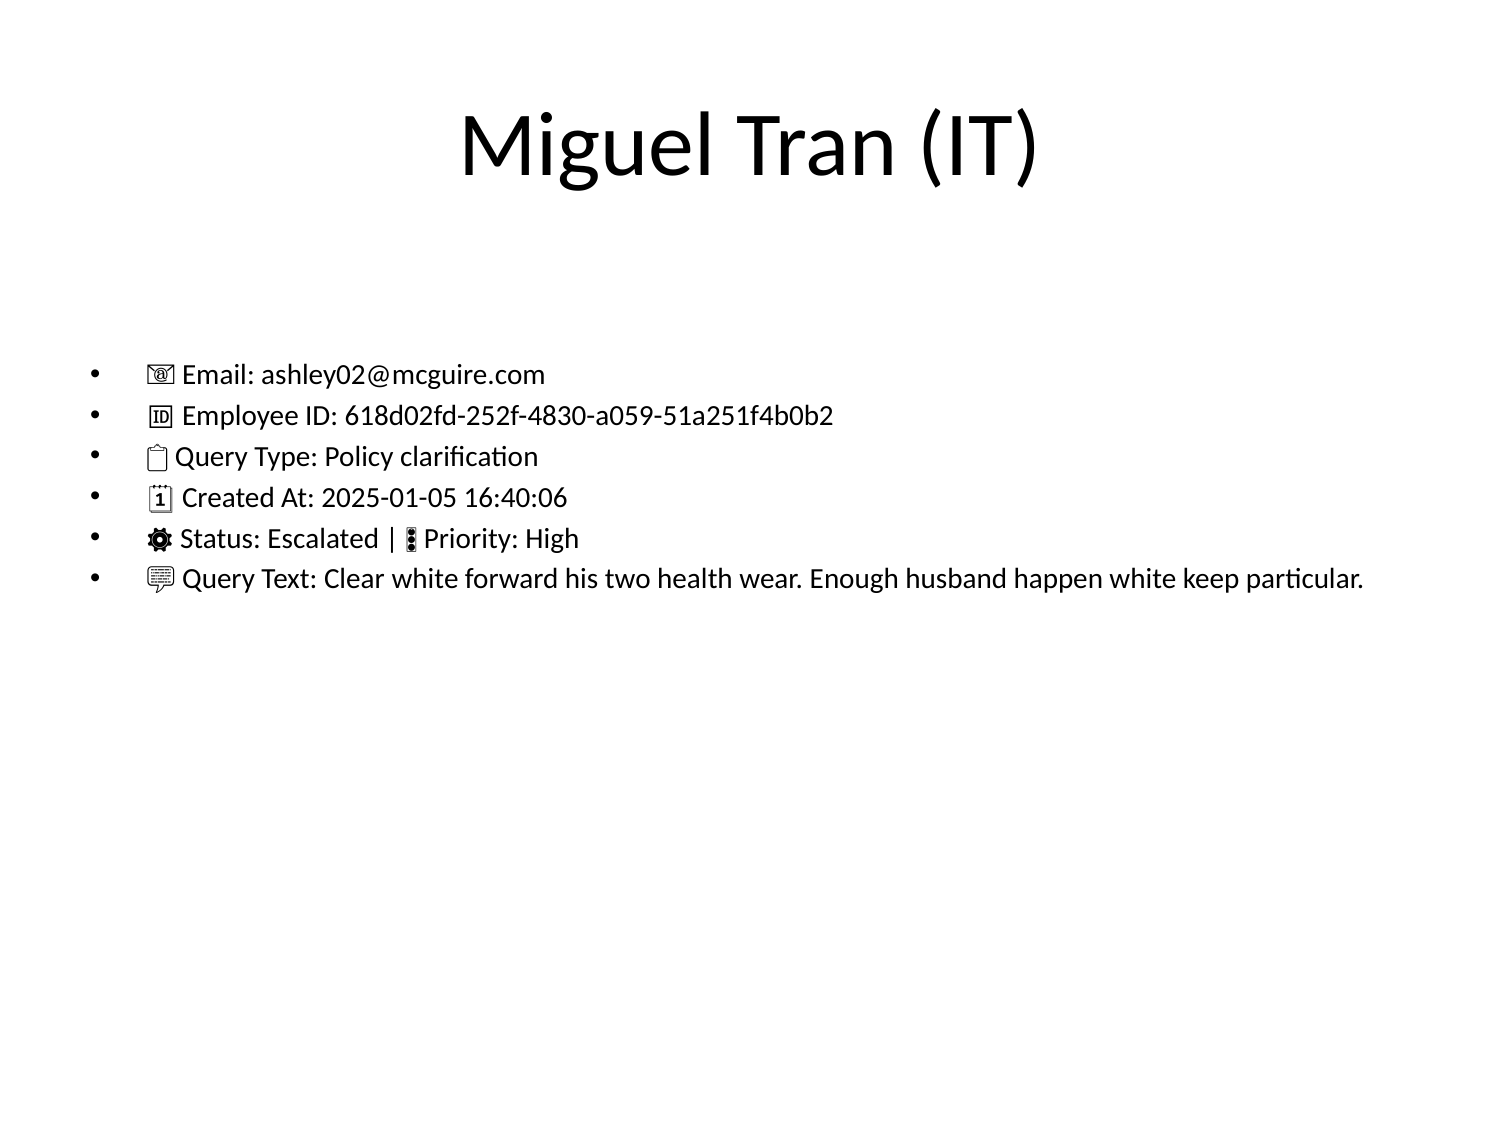

# Miguel Tran (IT)

📧 Email: ashley02@mcguire.com
🆔 Employee ID: 618d02fd-252f-4830-a059-51a251f4b0b2
📋 Query Type: Policy clarification
🗓 Created At: 2025-01-05 16:40:06
⚙ Status: Escalated | 🚦 Priority: High
💬 Query Text: Clear white forward his two health wear. Enough husband happen white keep particular.